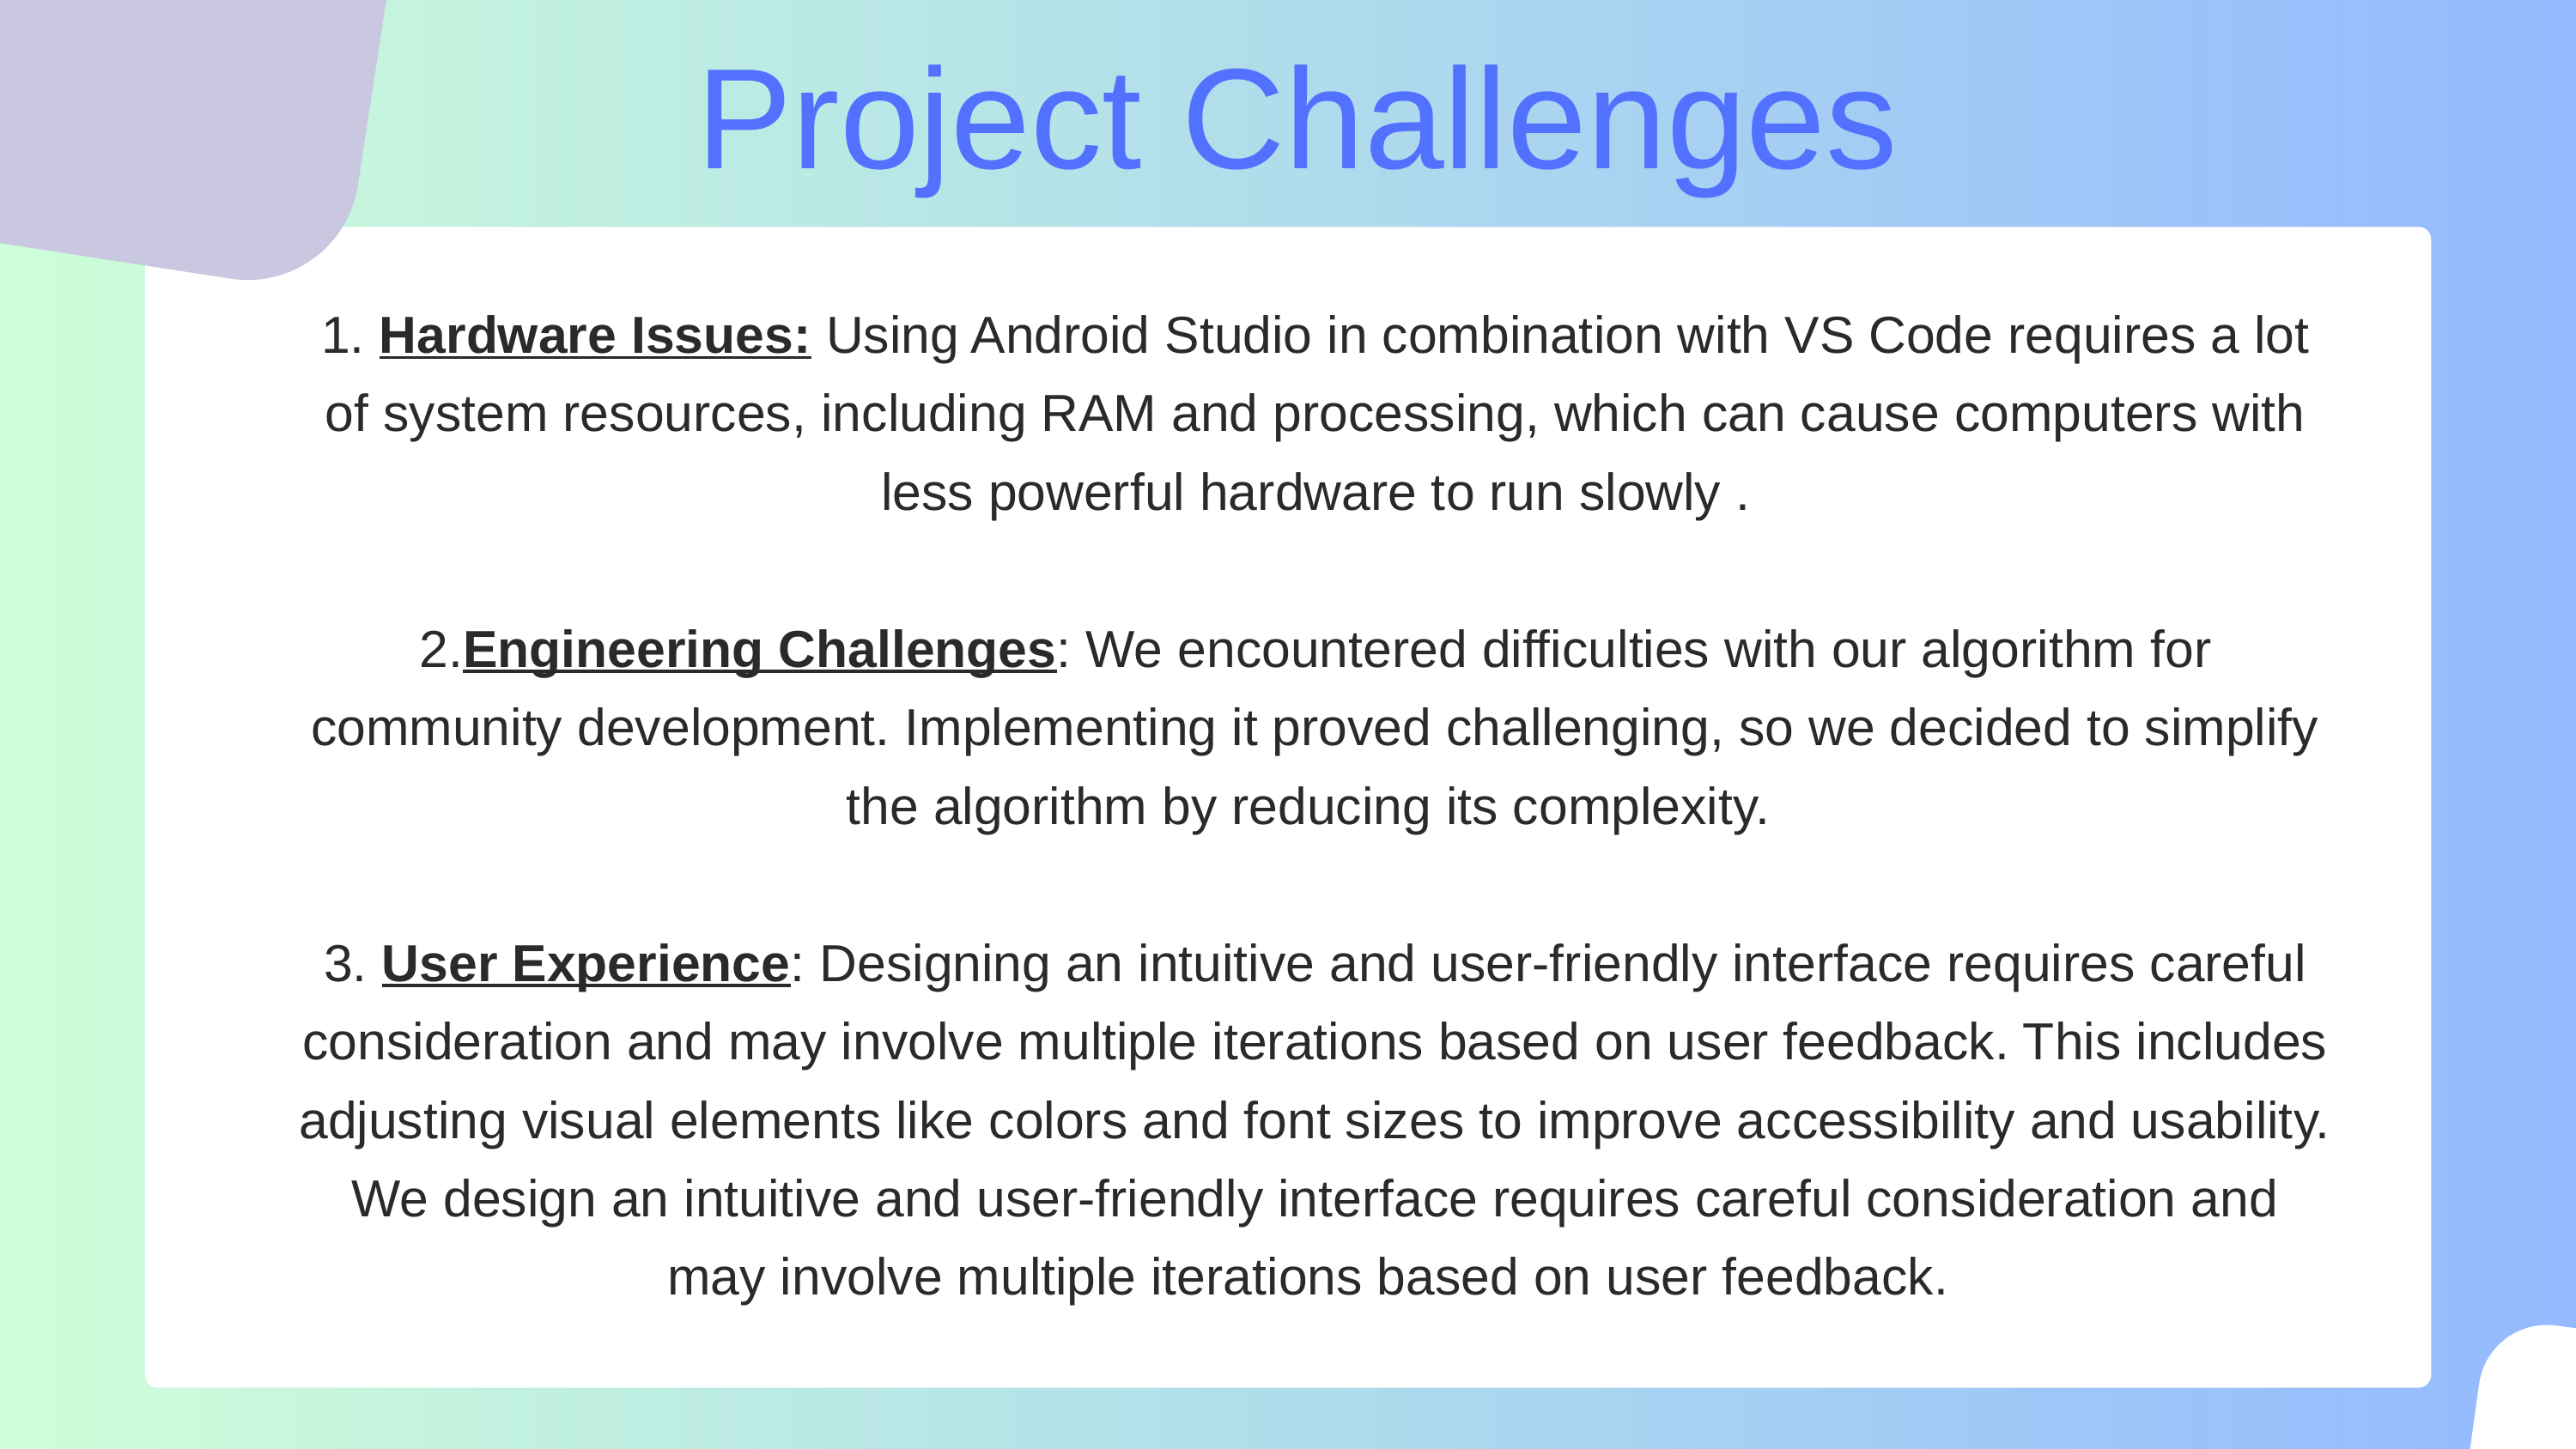

Project Challenges

1. Hardware Issues: Using Android Studio in combination with VS Code requires a lot of system resources, including RAM and processing, which can cause computers with less powerful hardware to run slowly .

2.Engineering Challenges: We encountered difficulties with our algorithm for community development. Implementing it proved challenging, so we decided to simplify the algorithm by reducing its complexity.

3. User Experience: Designing an intuitive and user-friendly interface requires careful consideration and may involve multiple iterations based on user feedback. This includes adjusting visual elements like colors and font sizes to improve accessibility and usability. We design an intuitive and user-friendly interface requires careful consideration and may involve multiple iterations based on user feedback.